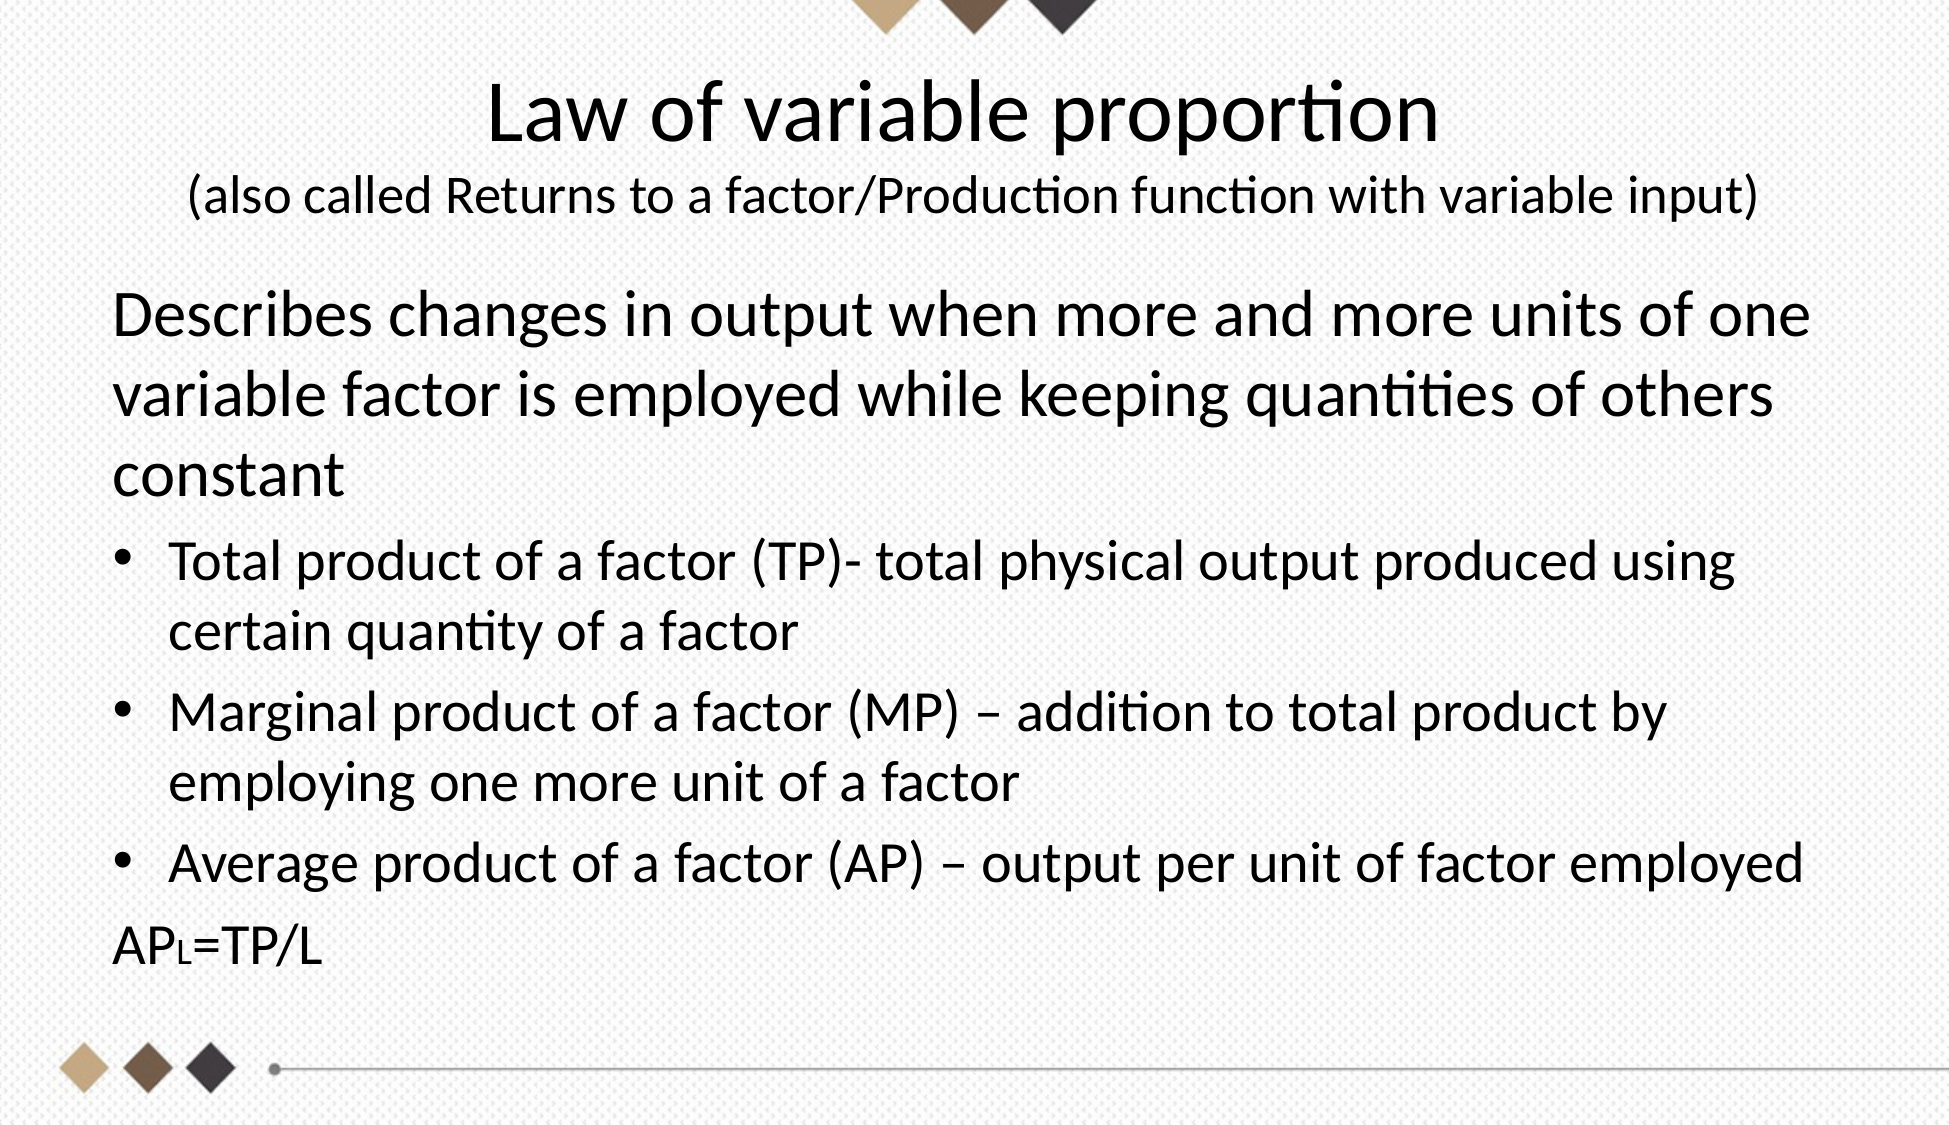

# Law of variable proportion (also called Returns to a factor/Production function with variable input)
Describes changes in output when more and more units of one variable factor is employed while keeping quantities of others constant
Total product of a factor (TP)- total physical output produced using certain quantity of a factor
Marginal product of a factor (MP) – addition to total product by employing one more unit of a factor
Average product of a factor (AP) – output per unit of factor employed
APL=TP/L